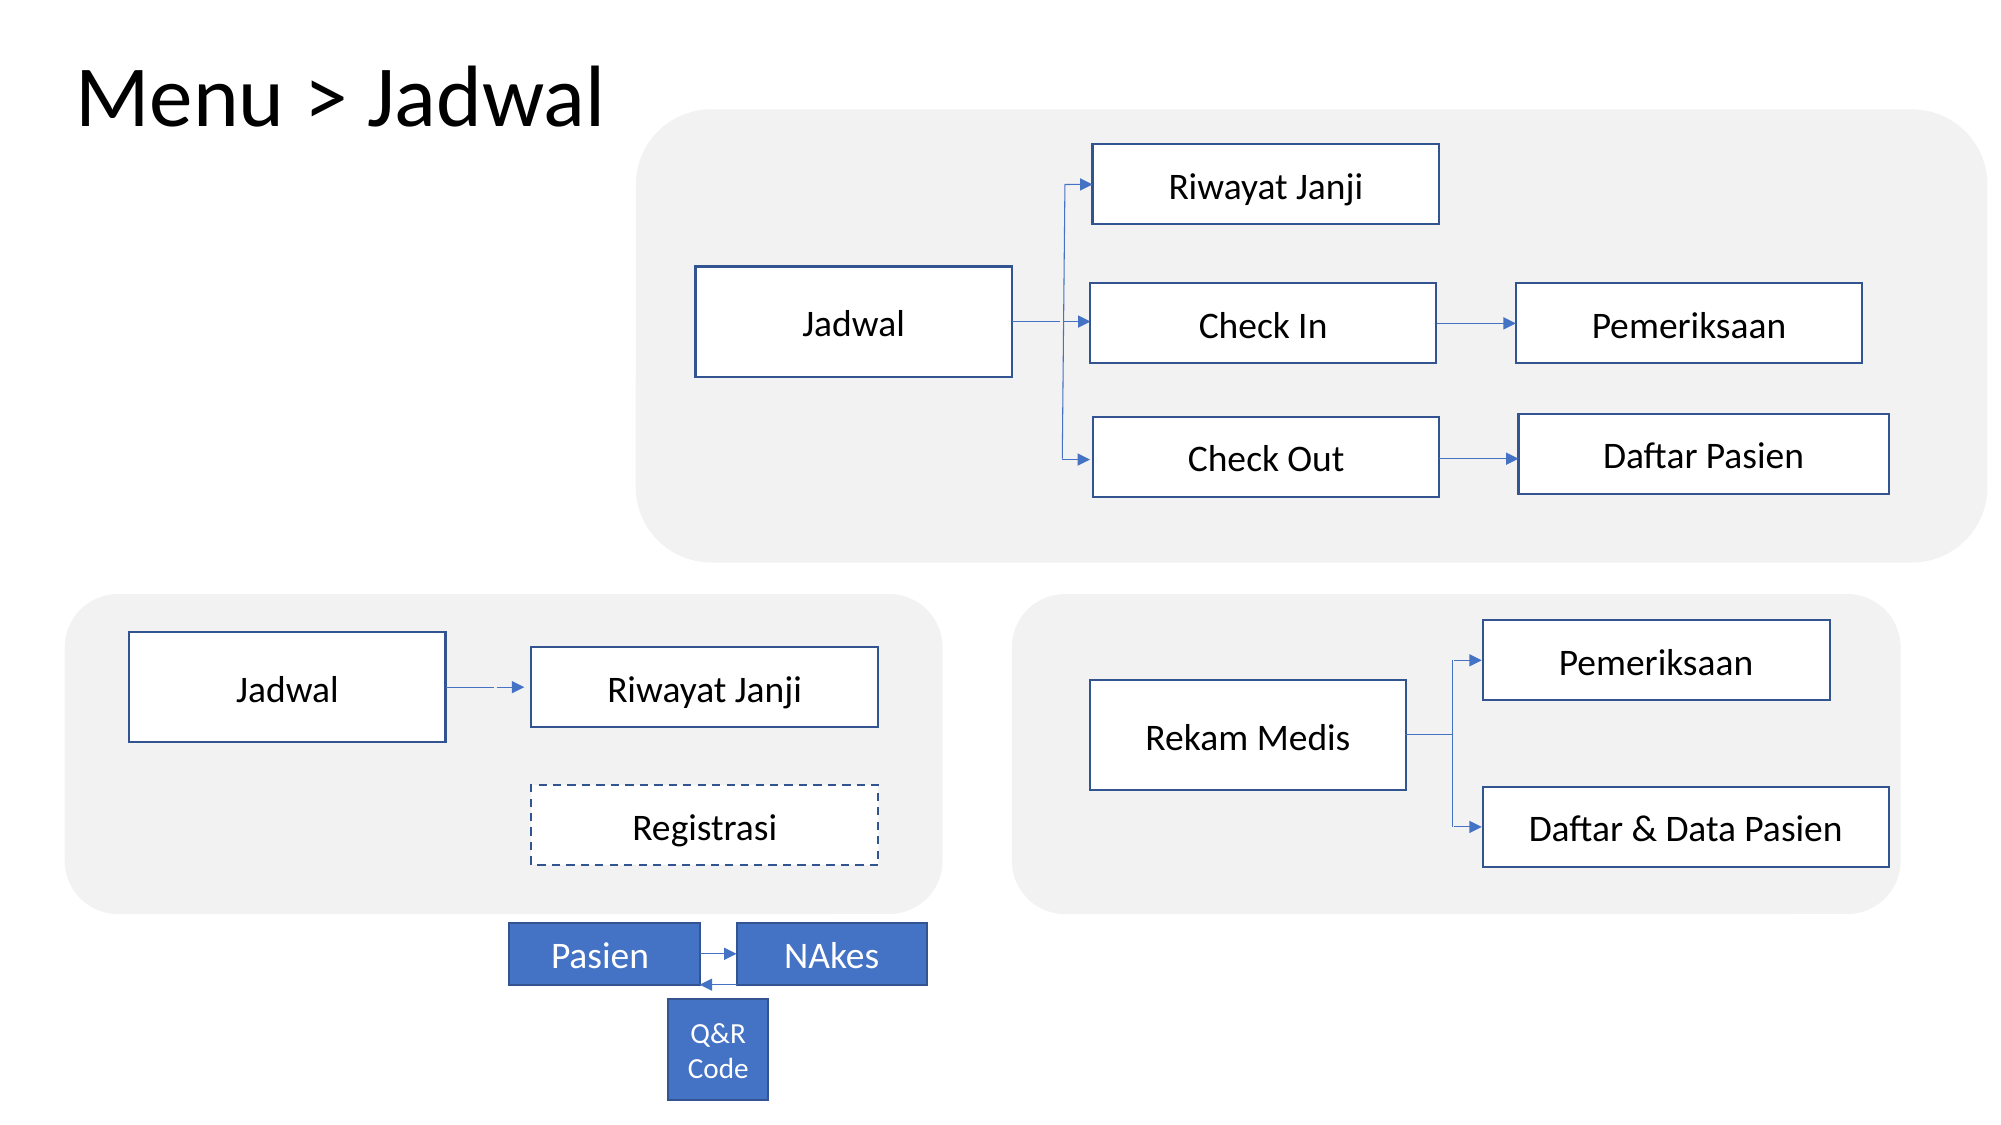

# Menu > Jadwal

Riwayat Janji
Jadwal
Check In
Pemeriksaan
Daftar Pasien
Check Out

Pemeriksaan
Jadwal
Riwayat Janji
Rekam Medis
Registrasi
Daftar & Data Pasien
Pasien
NAkes
Q&R Code